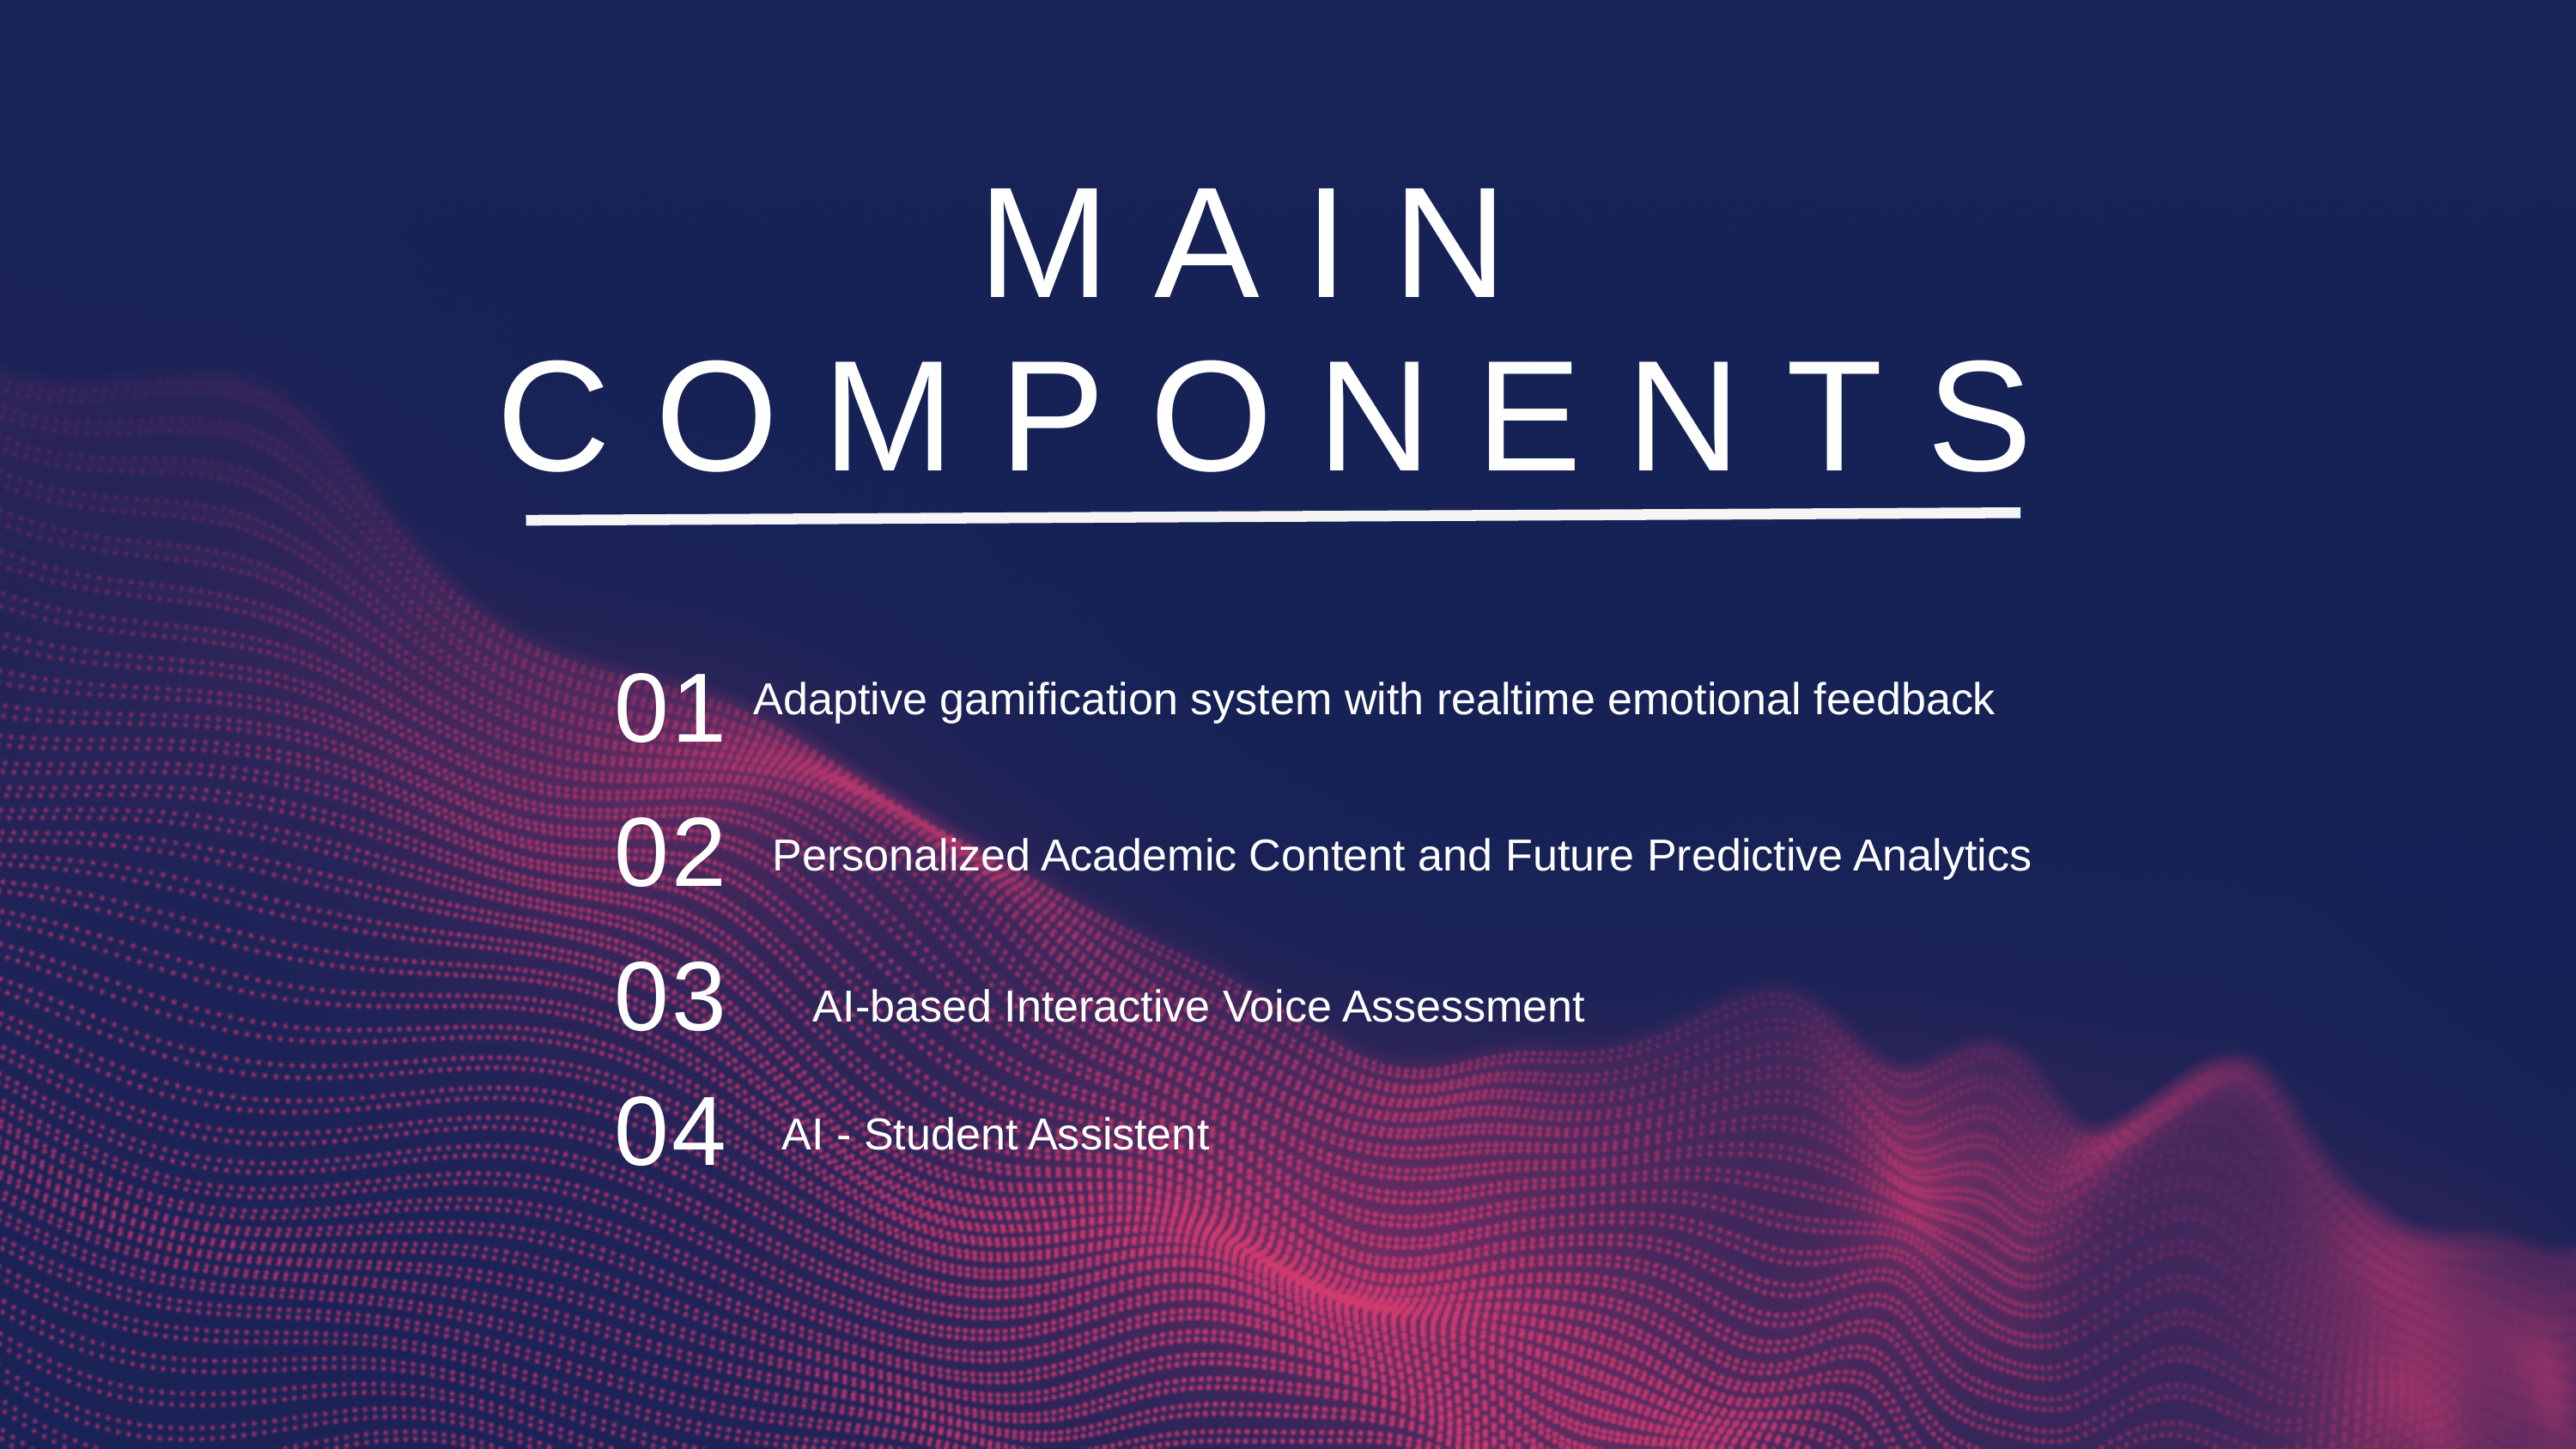

MAIN COMPONENTS

01
Adaptive gamification system with realtime emotional feedback
02
Personalized Academic Content and Future Predictive Analytics
03
AI-based Interactive Voice Assessment
04
AI - Student Assistent